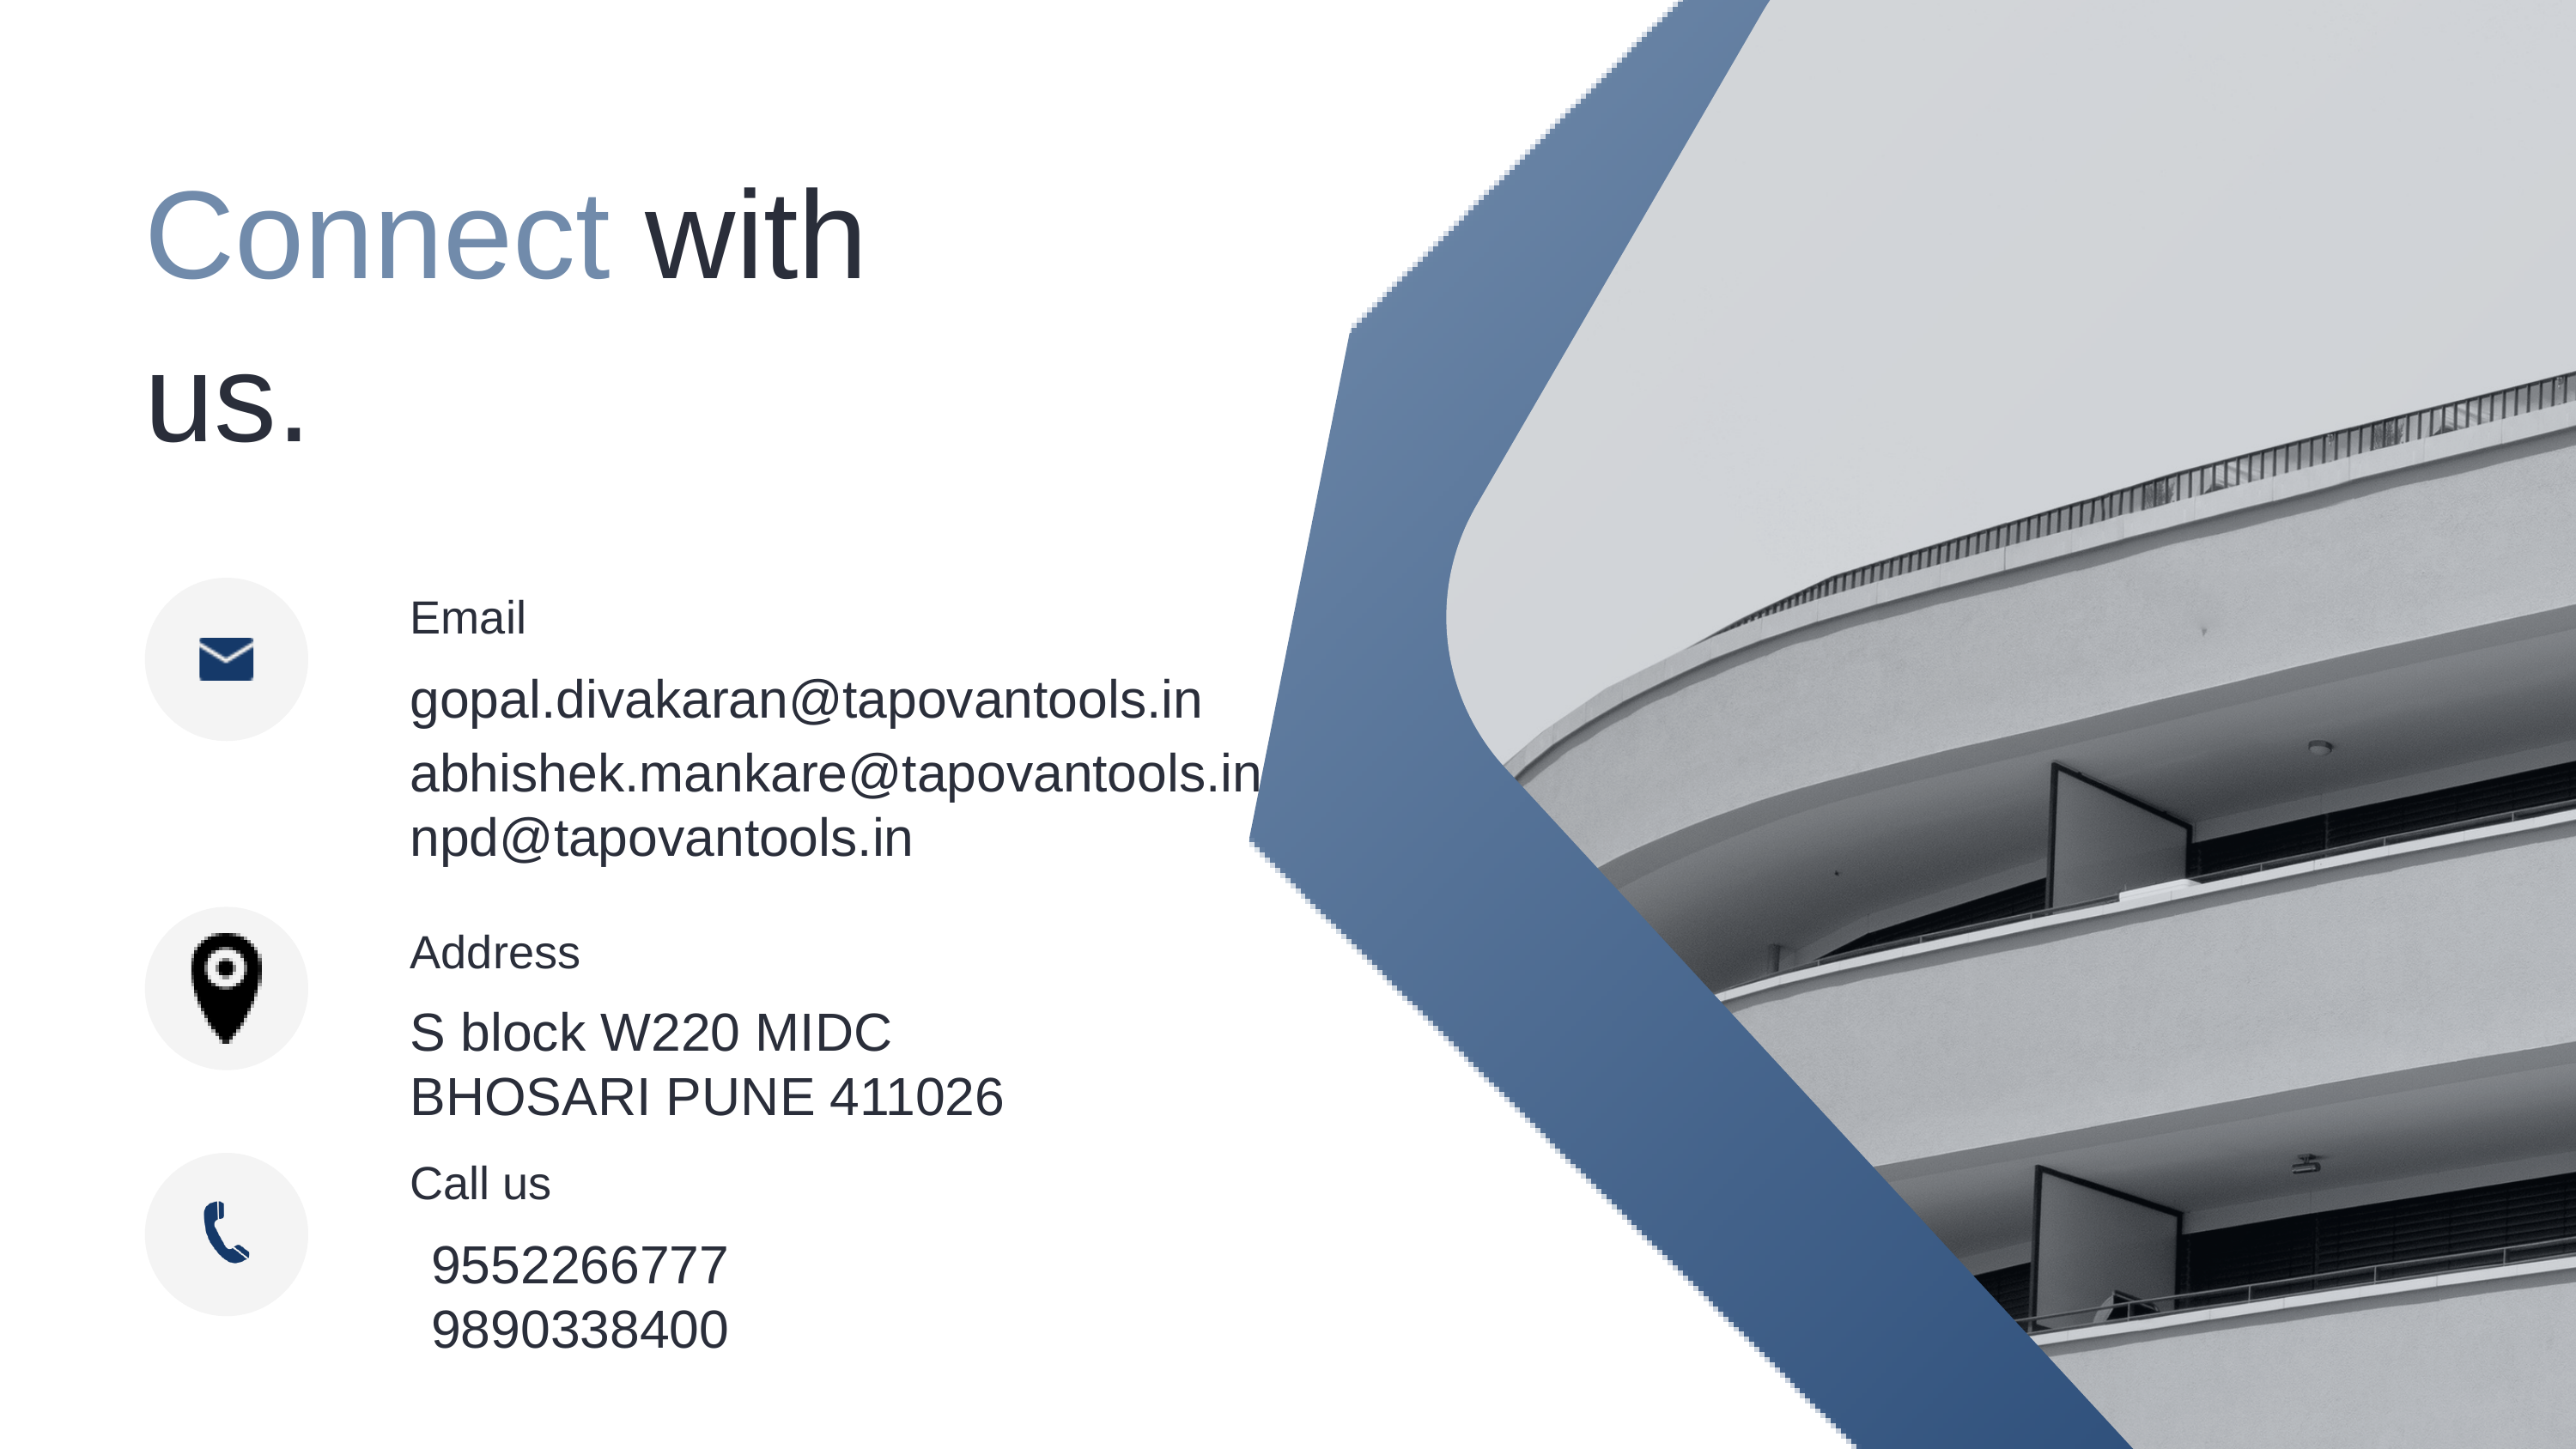

Connect with us.

Email

gopal.divakaran@tapovantools.in
abhishek.mankare@tapovantools.in
npd@tapovantools.in

Address
S block W220 MIDC BHOSARI PUNE 411026

Call us

9552266777
9890338400